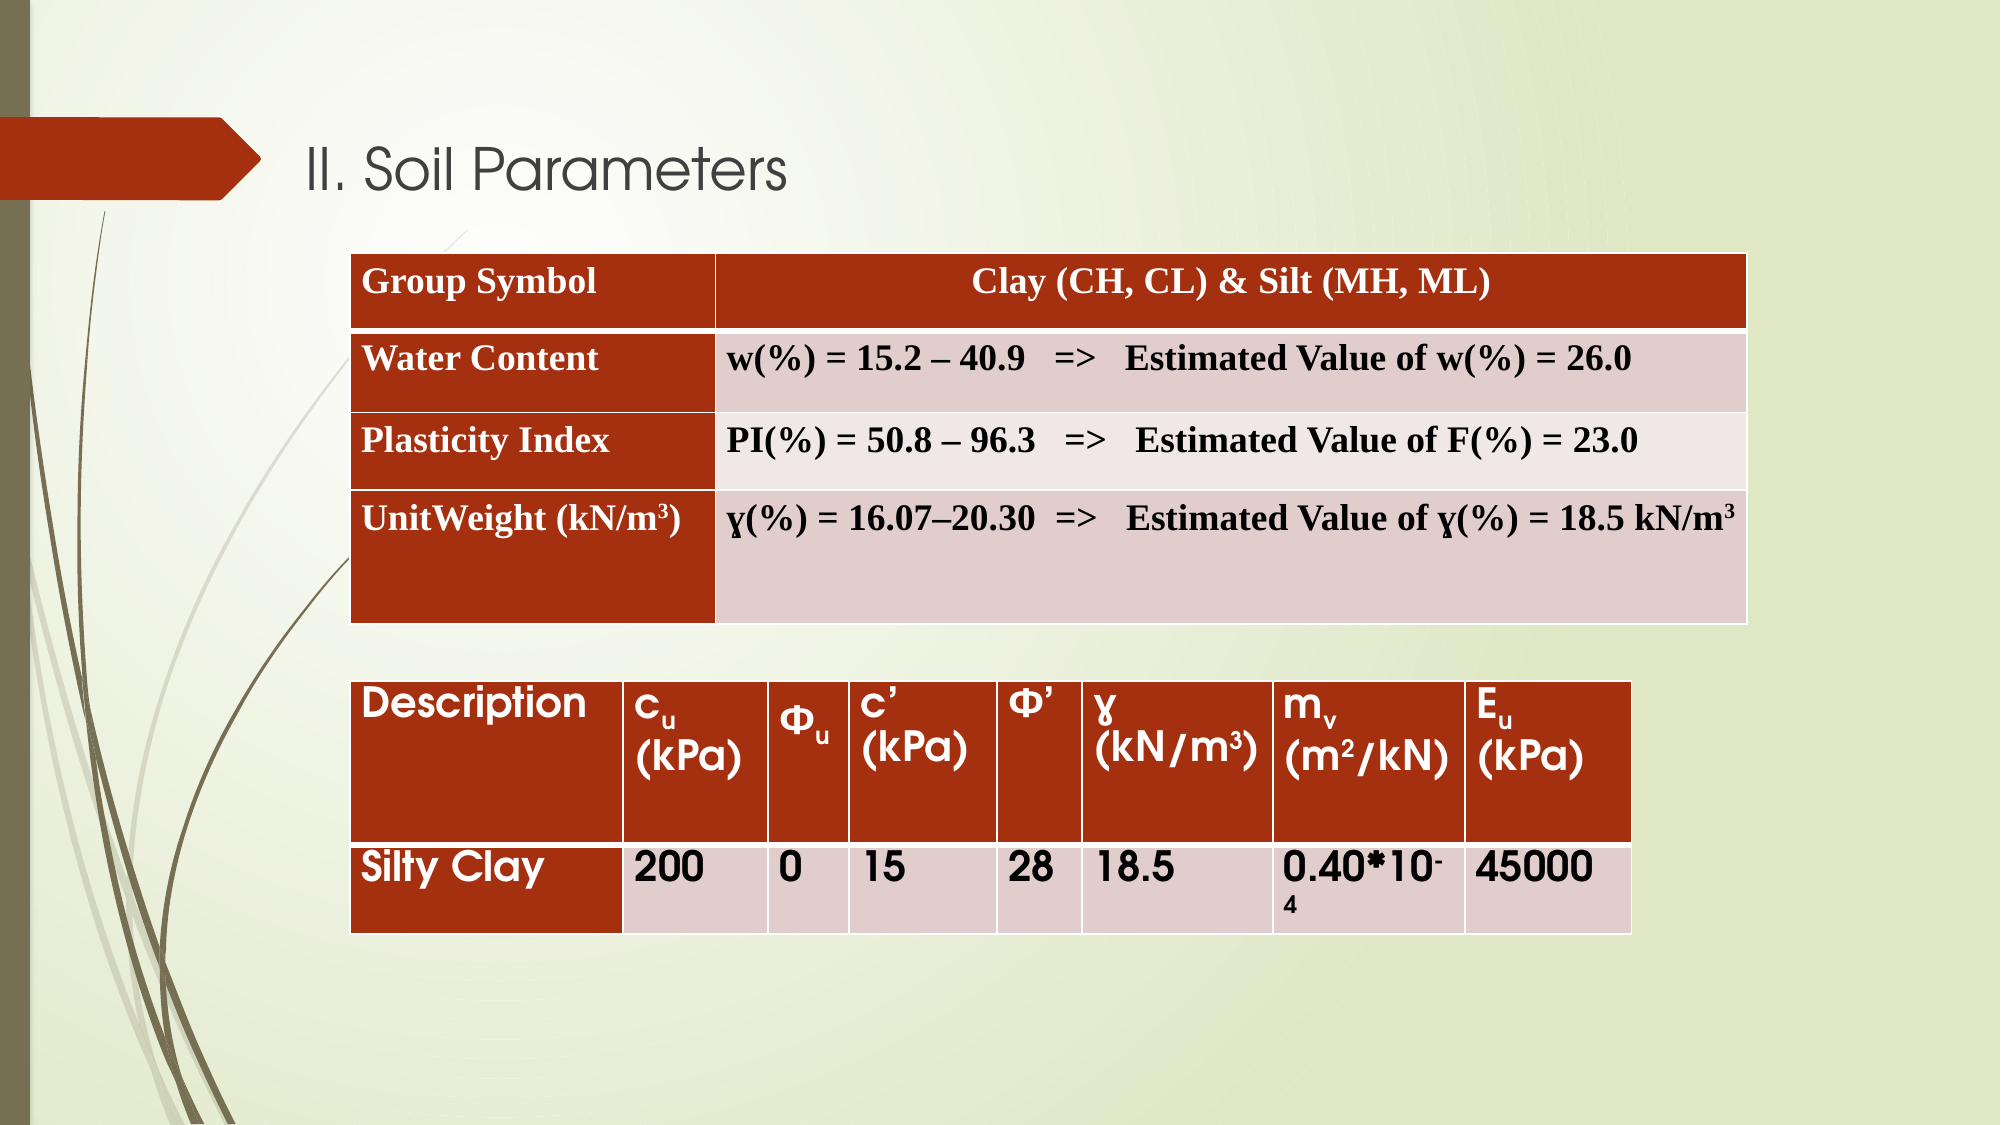

II. Soil Parameters

| Group Symbol | Clay (CH, CL) & Silt (MH, ML) |
| --- | --- |
| Water Content | w(%) = 15.2 – 40.9 => Estimated Value of w(%) = 26.0 |
| Plasticity Index | PI(%) = 50.8 – 96.3 => Estimated Value of F(%) = 23.0 |
| UnitWeight (kN/m3) | ɣ(%) = 16.07–20.30 => Estimated Value of ɣ(%) = 18.5 kN/m3 |
| Description | cu (kPa) | Фu | c’ (kPa) | Ф’ | ɣ (kN/m3) | mv (m2/kN) | Eu (kPa) |
| --- | --- | --- | --- | --- | --- | --- | --- |
| Silty Clay | 200 | 0 | 15 | 28 | 18.5 | 0.40\*10-4 | 45000 |